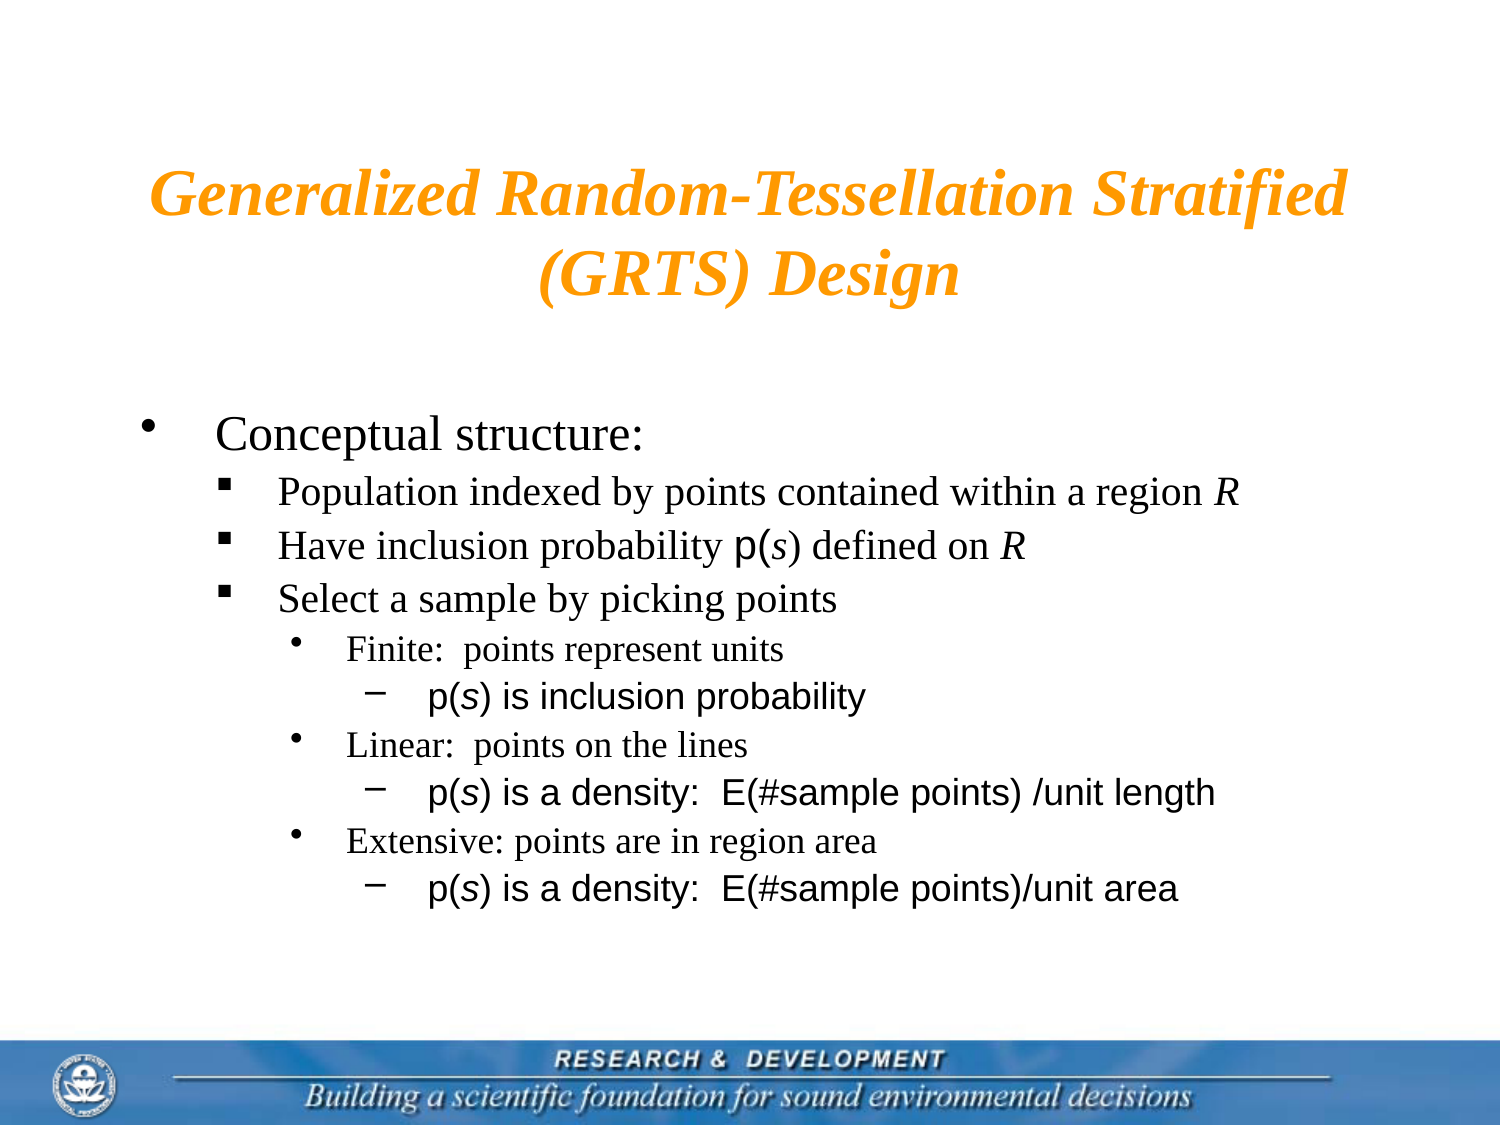

# Generalized Random-Tessellation Stratified (GRTS) Design
Conceptual structure:
Population indexed by points contained within a region R
Have inclusion probability p(s) defined on R
Select a sample by picking points
Finite:  points represent units
p(s) is inclusion probability
Linear:  points on the lines
p(s) is a density:  E(#sample points) /unit length
Extensive: points are in region area
p(s) is a density:  E(#sample points)/unit area